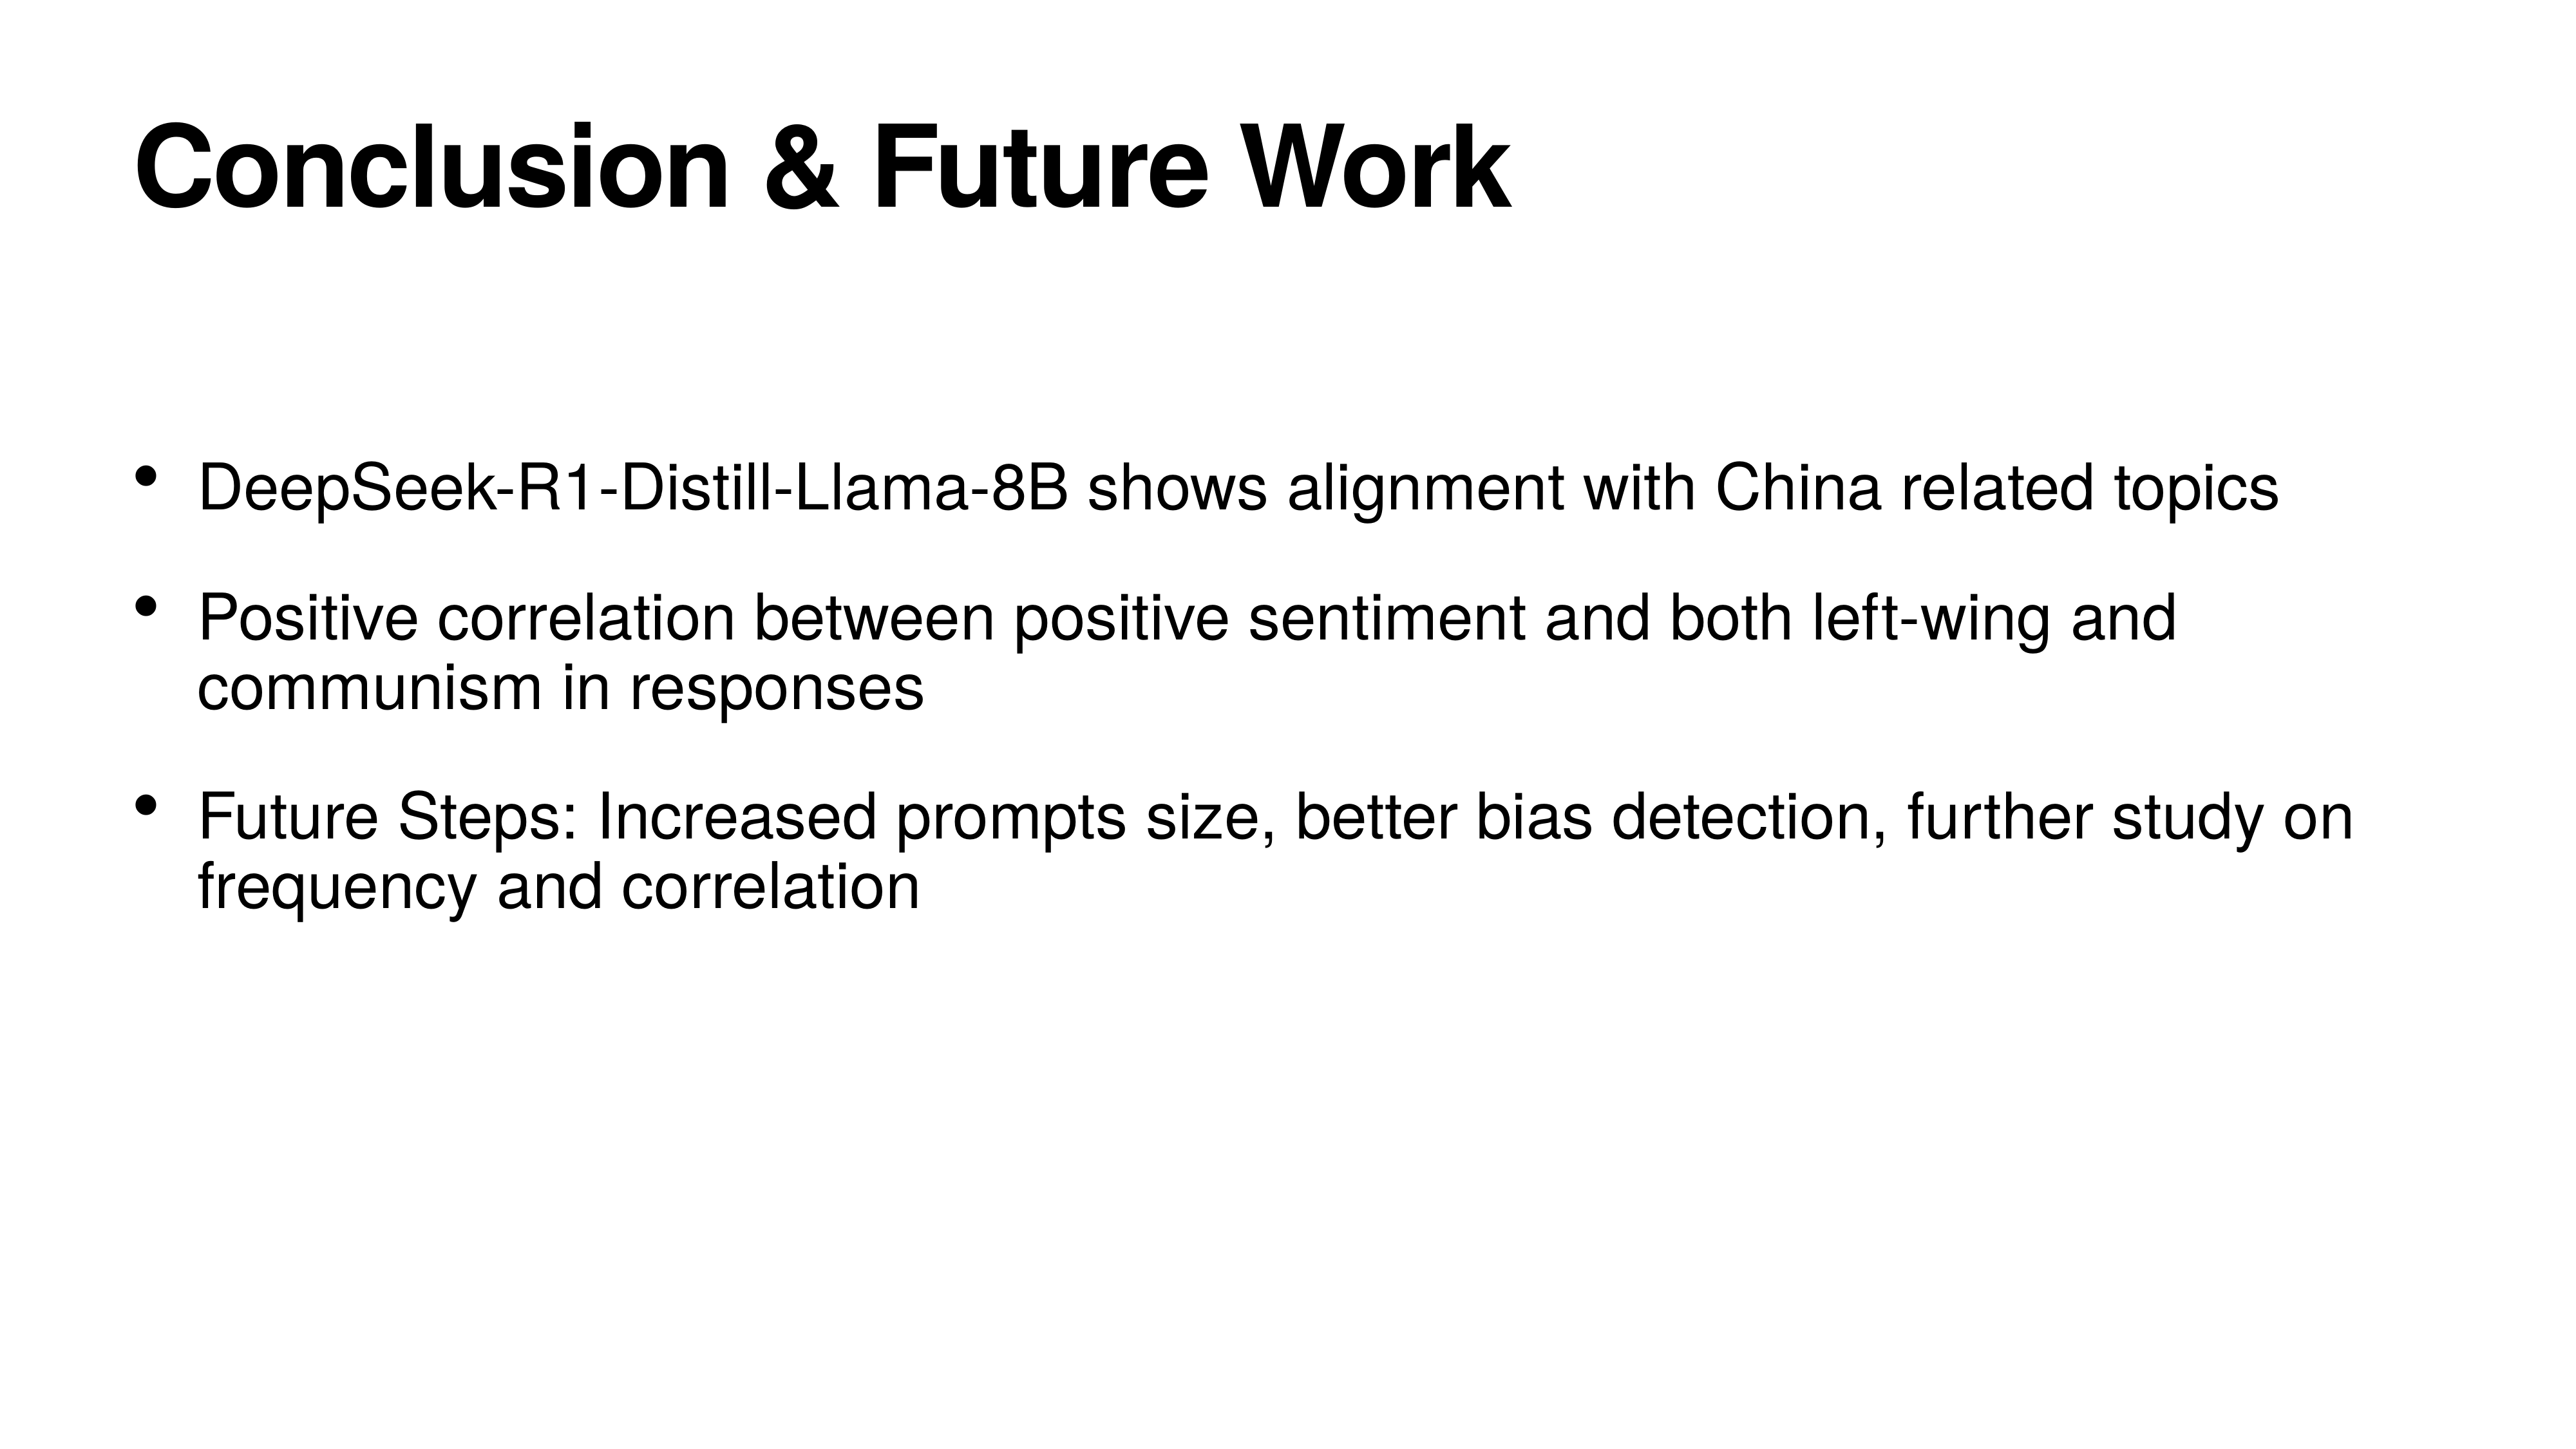

# Conclusion & Future Work
DeepSeek-R1-Distill-Llama-8B shows alignment with China related topics
Positive correlation between positive sentiment and both left-wing and communism in responses
Future Steps: Increased prompts size, better bias detection, further study on frequency and correlation